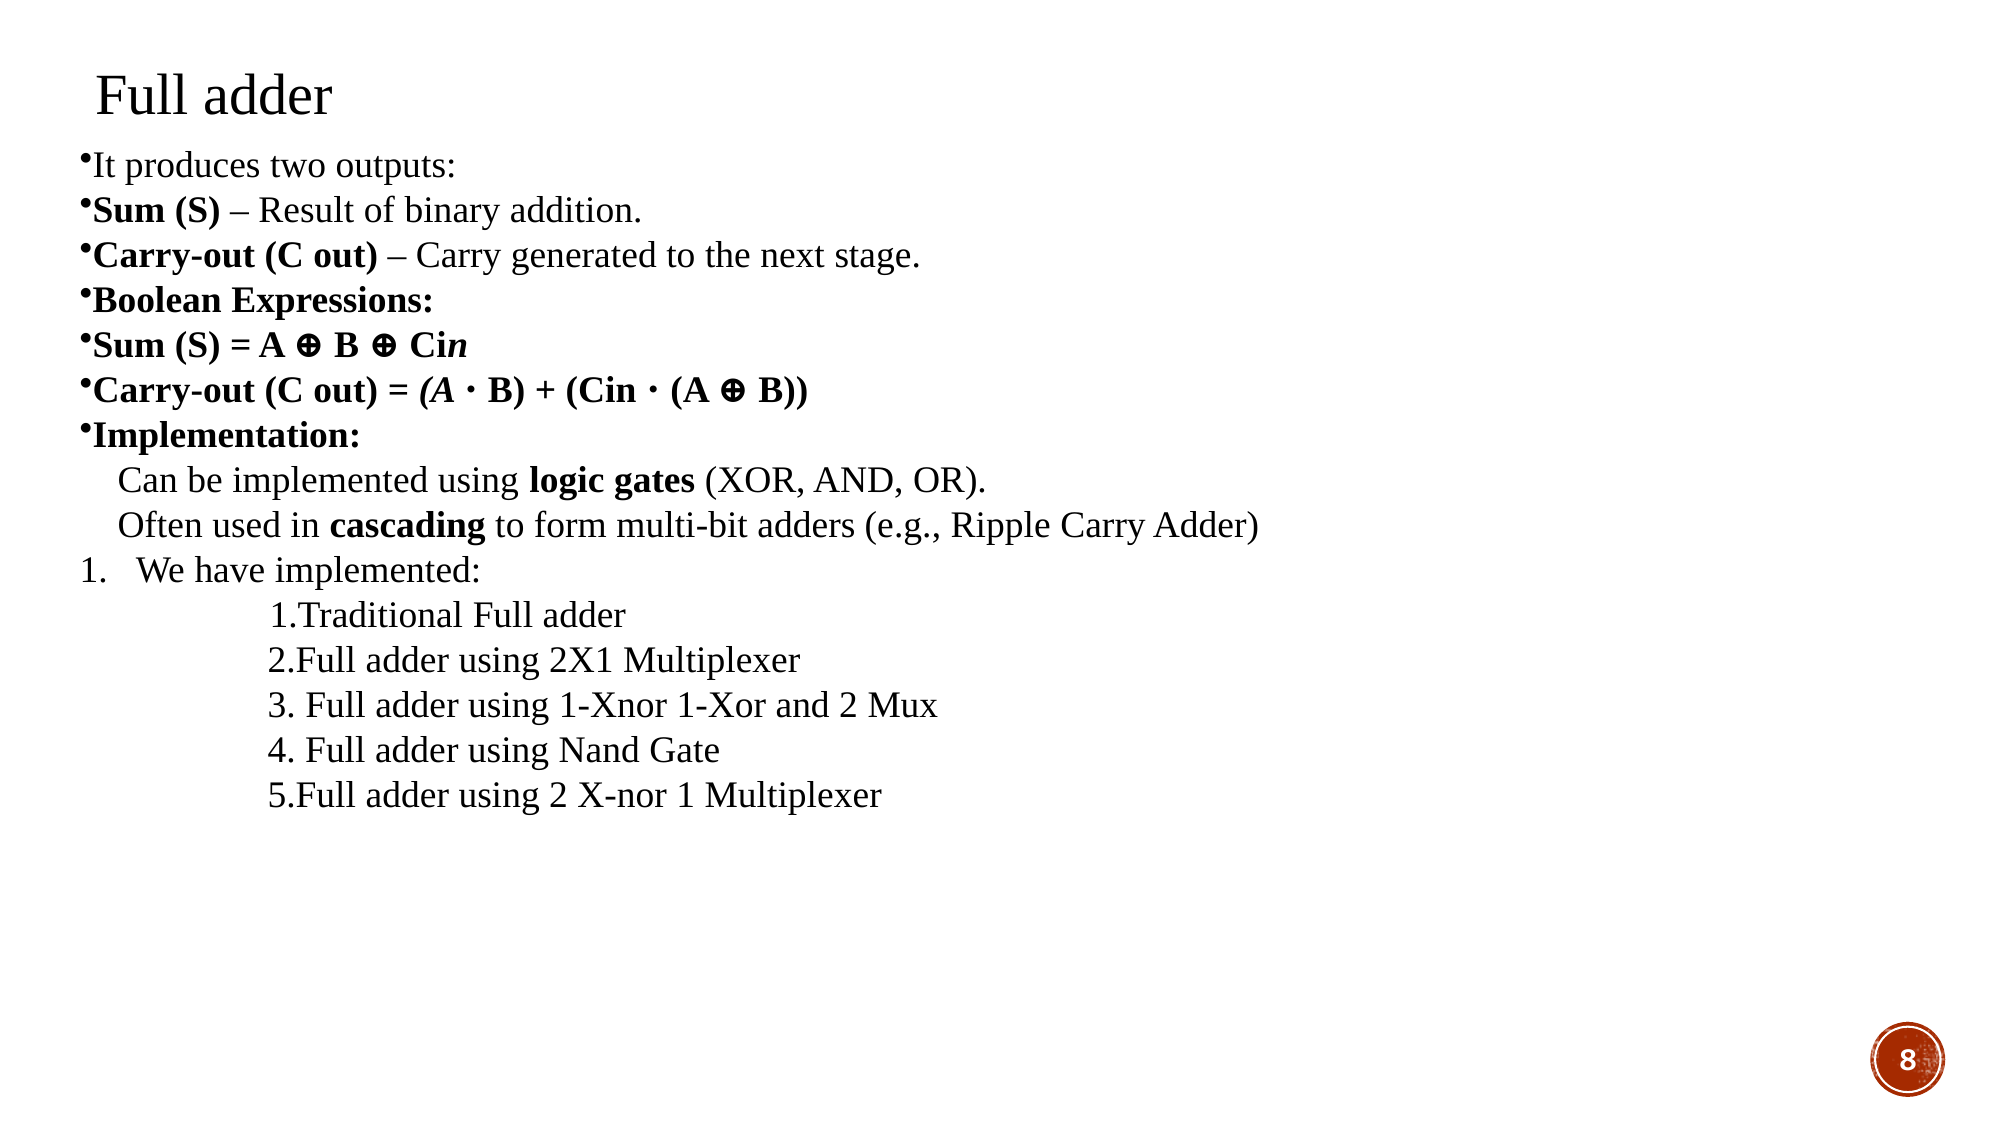

Full adder

It produces two outputs:
Sum (S) – Result of binary addition.
Carry-out (C out) – Carry generated to the next stage.
Boolean Expressions:
Sum (S) = A ⊕ B ⊕ Cin
Carry-out (C out) = (A ⋅ B) + (Cin ⋅ (A ⊕ B))
Implementation:
    Can be implemented using logic gates (XOR, AND, OR).
    Often used in cascading to form multi-bit adders (e.g., Ripple Carry Adder)
We have implemented:
                    1.Traditional Full adder
	    2.Full adder using 2X1 Multiplexer
	    3. Full adder using 1-Xnor 1-Xor and 2 Mux
	    4. Full adder using Nand Gate
	    5.Full adder using 2 X-nor 1 Multiplexer
8